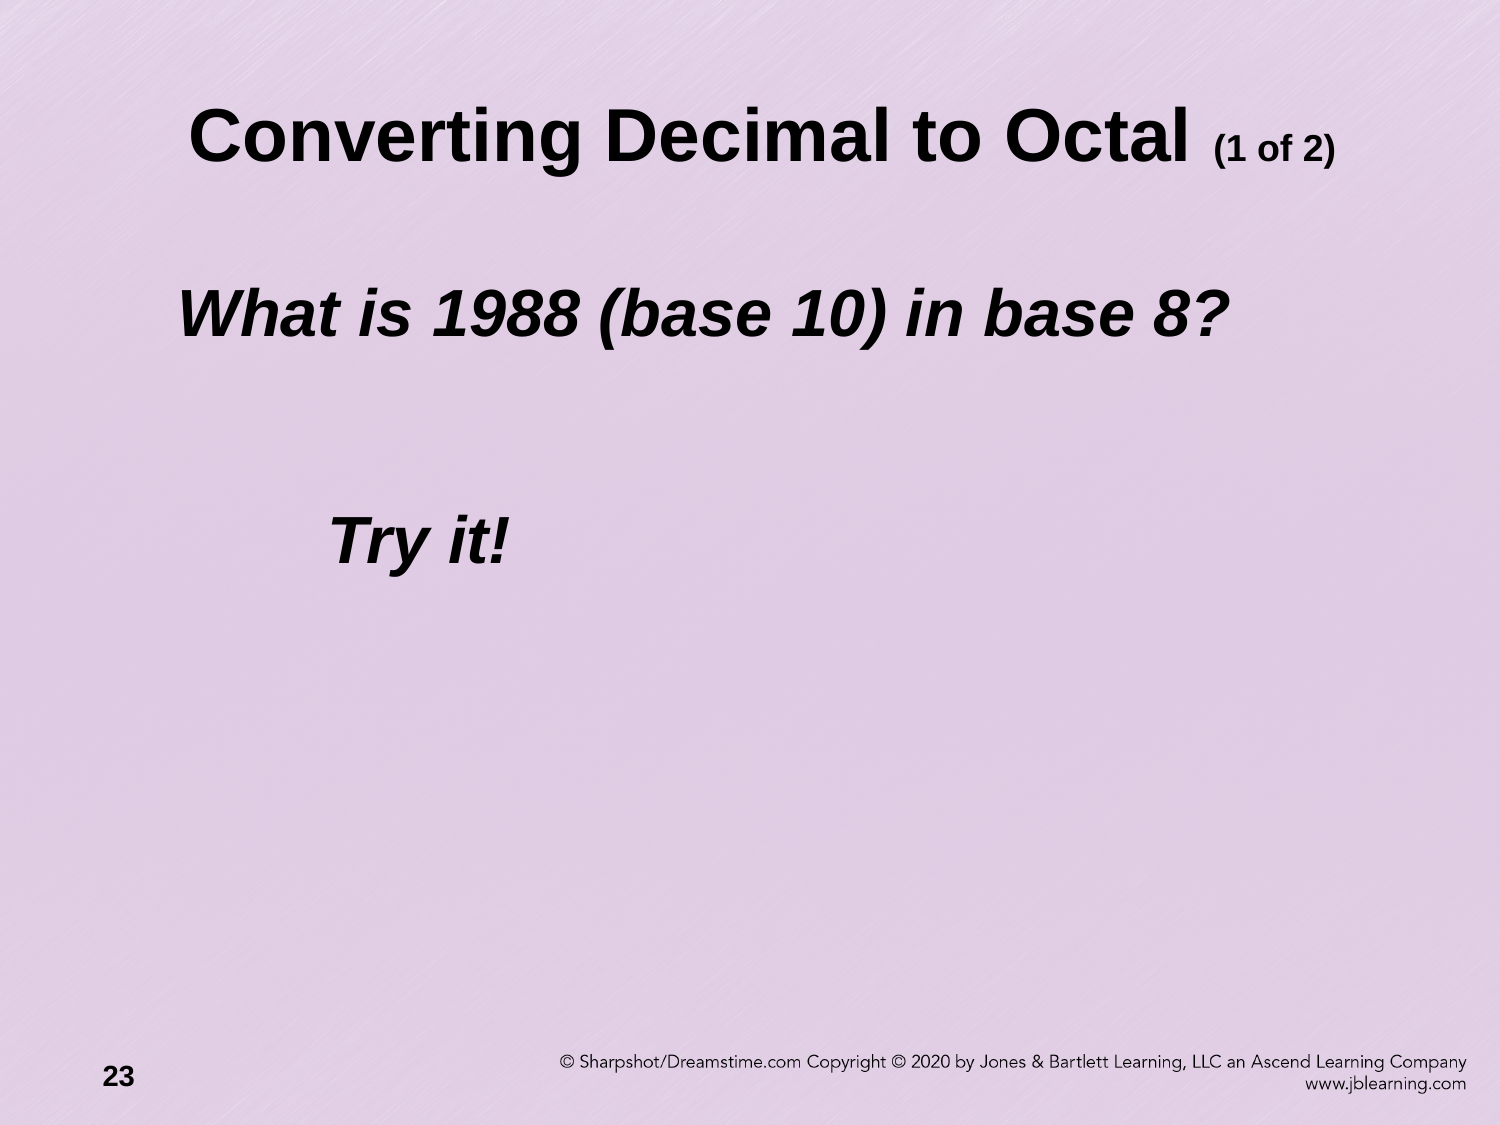

# Converting Decimal to Octal (1 of 2)
What is 1988 (base 10) in base 8?

	Try it!

23